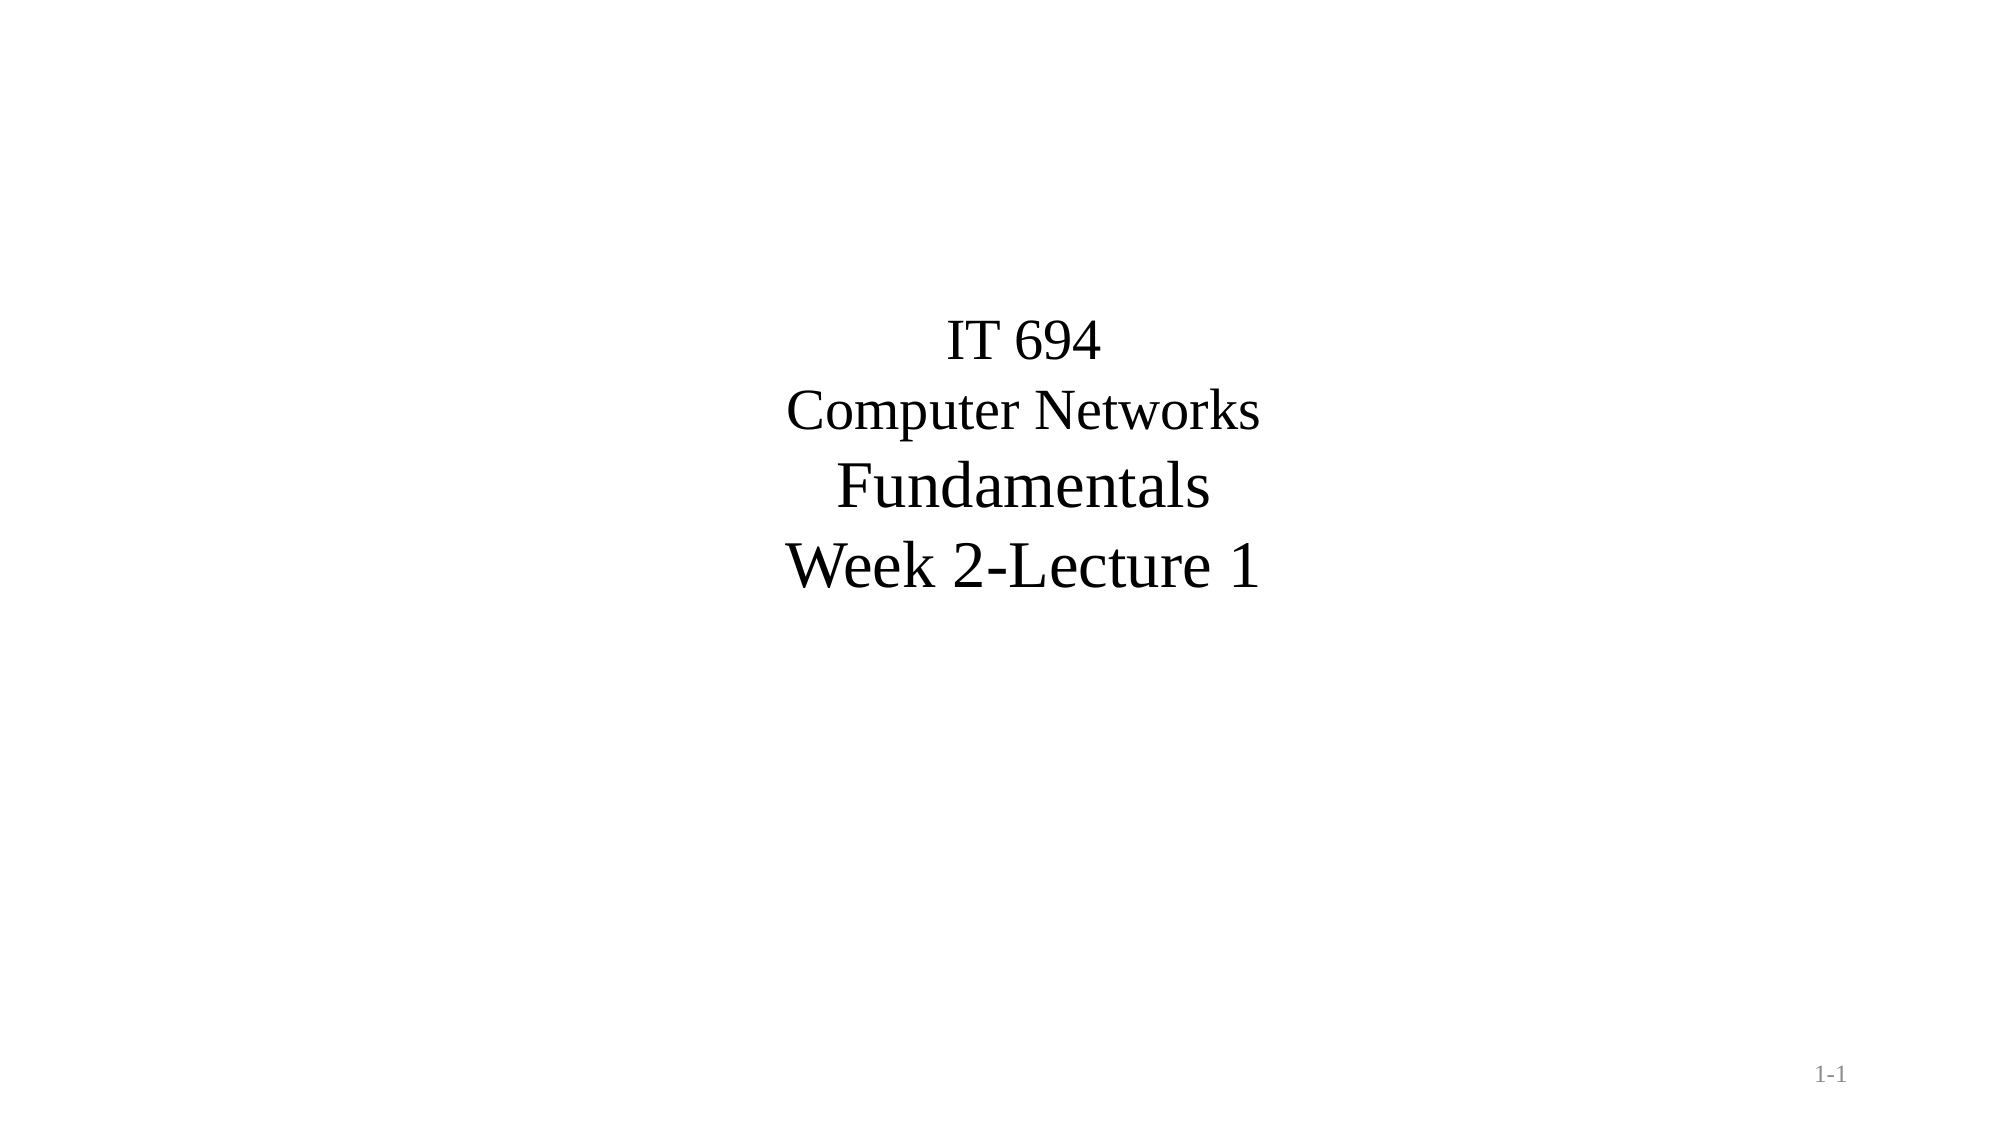

IT 694
Computer Networks Fundamentals
Week 2-Lecture 1

1-1